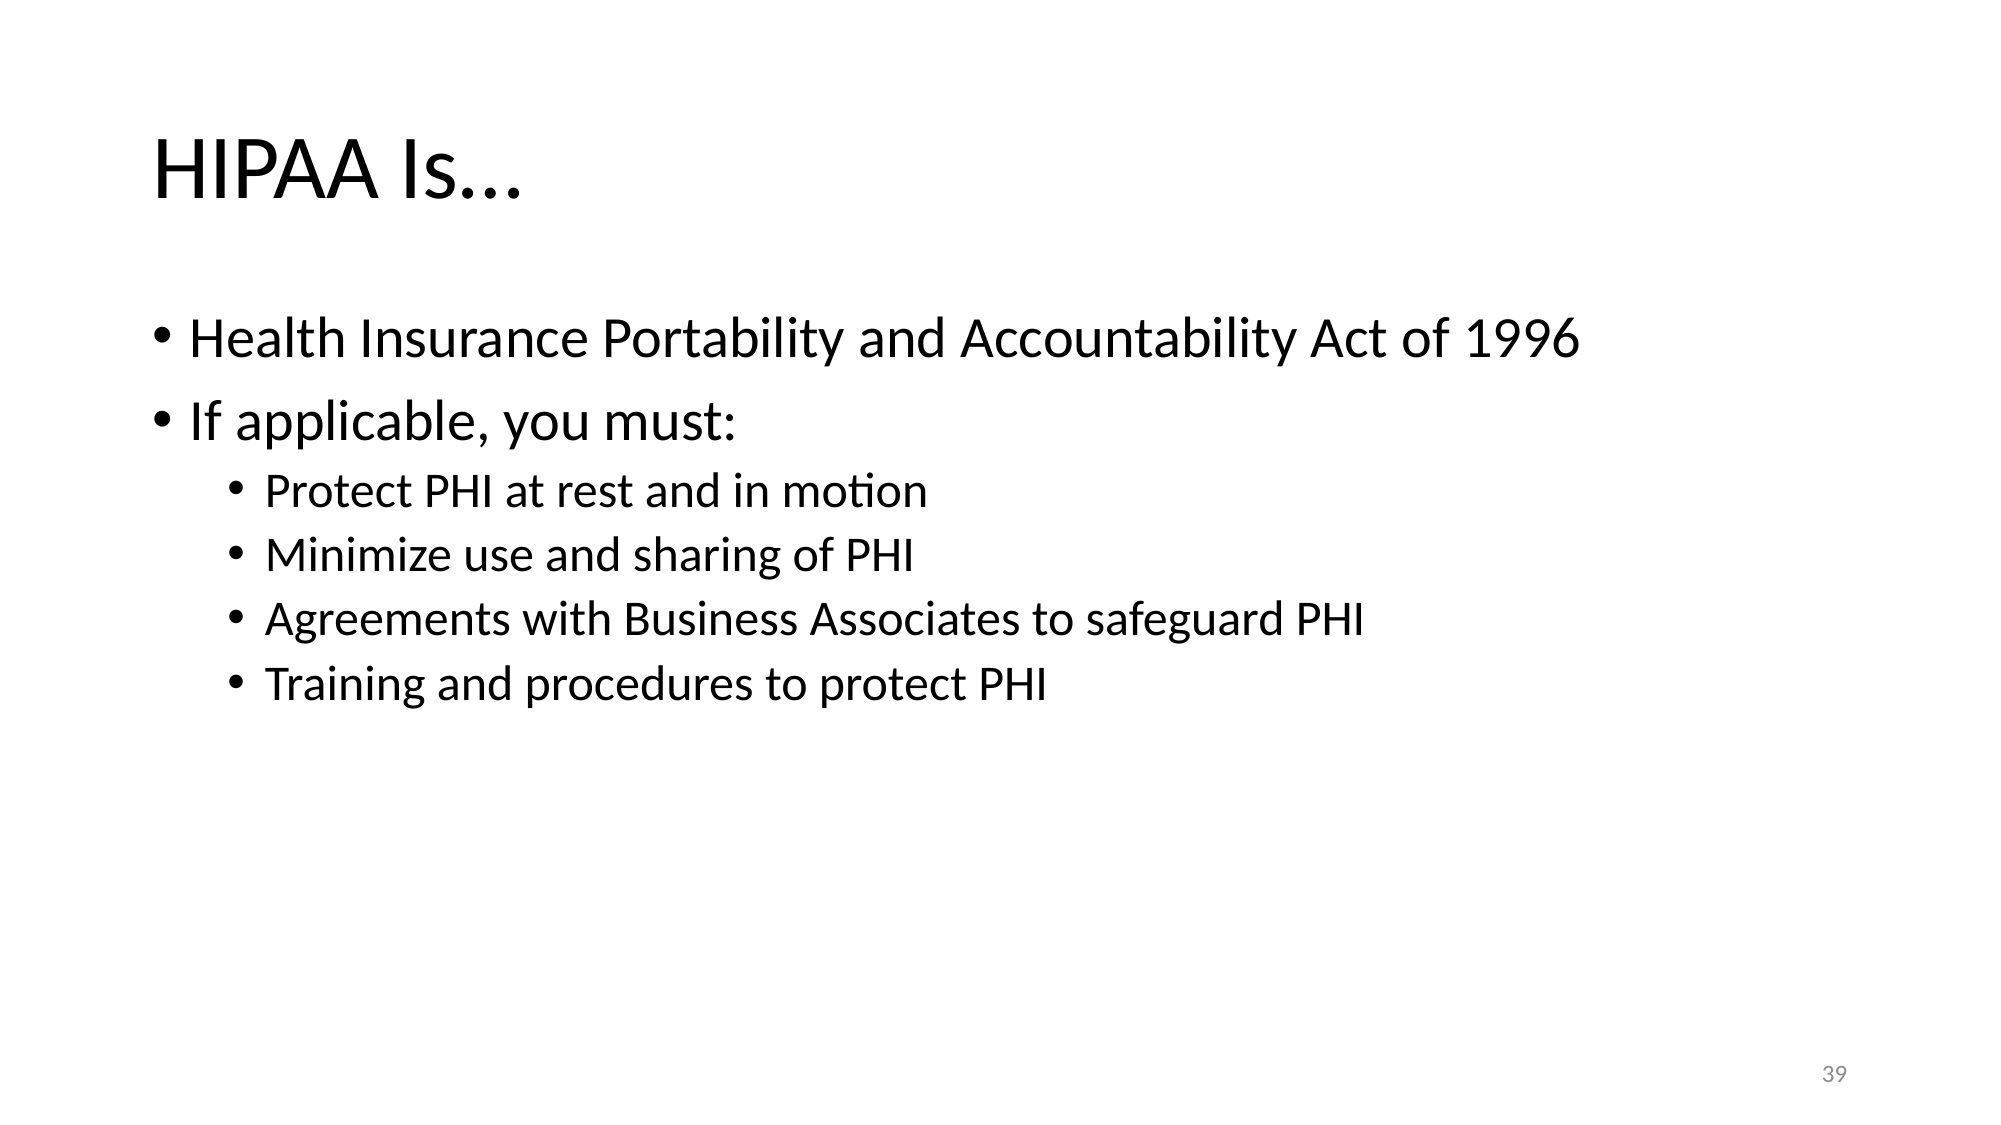

# HIPAA Is…
Health Insurance Portability and Accountability Act of 1996
If applicable, you must:
Protect PHI at rest and in motion
Minimize use and sharing of PHI
Agreements with Business Associates to safeguard PHI
Training and procedures to protect PHI

39